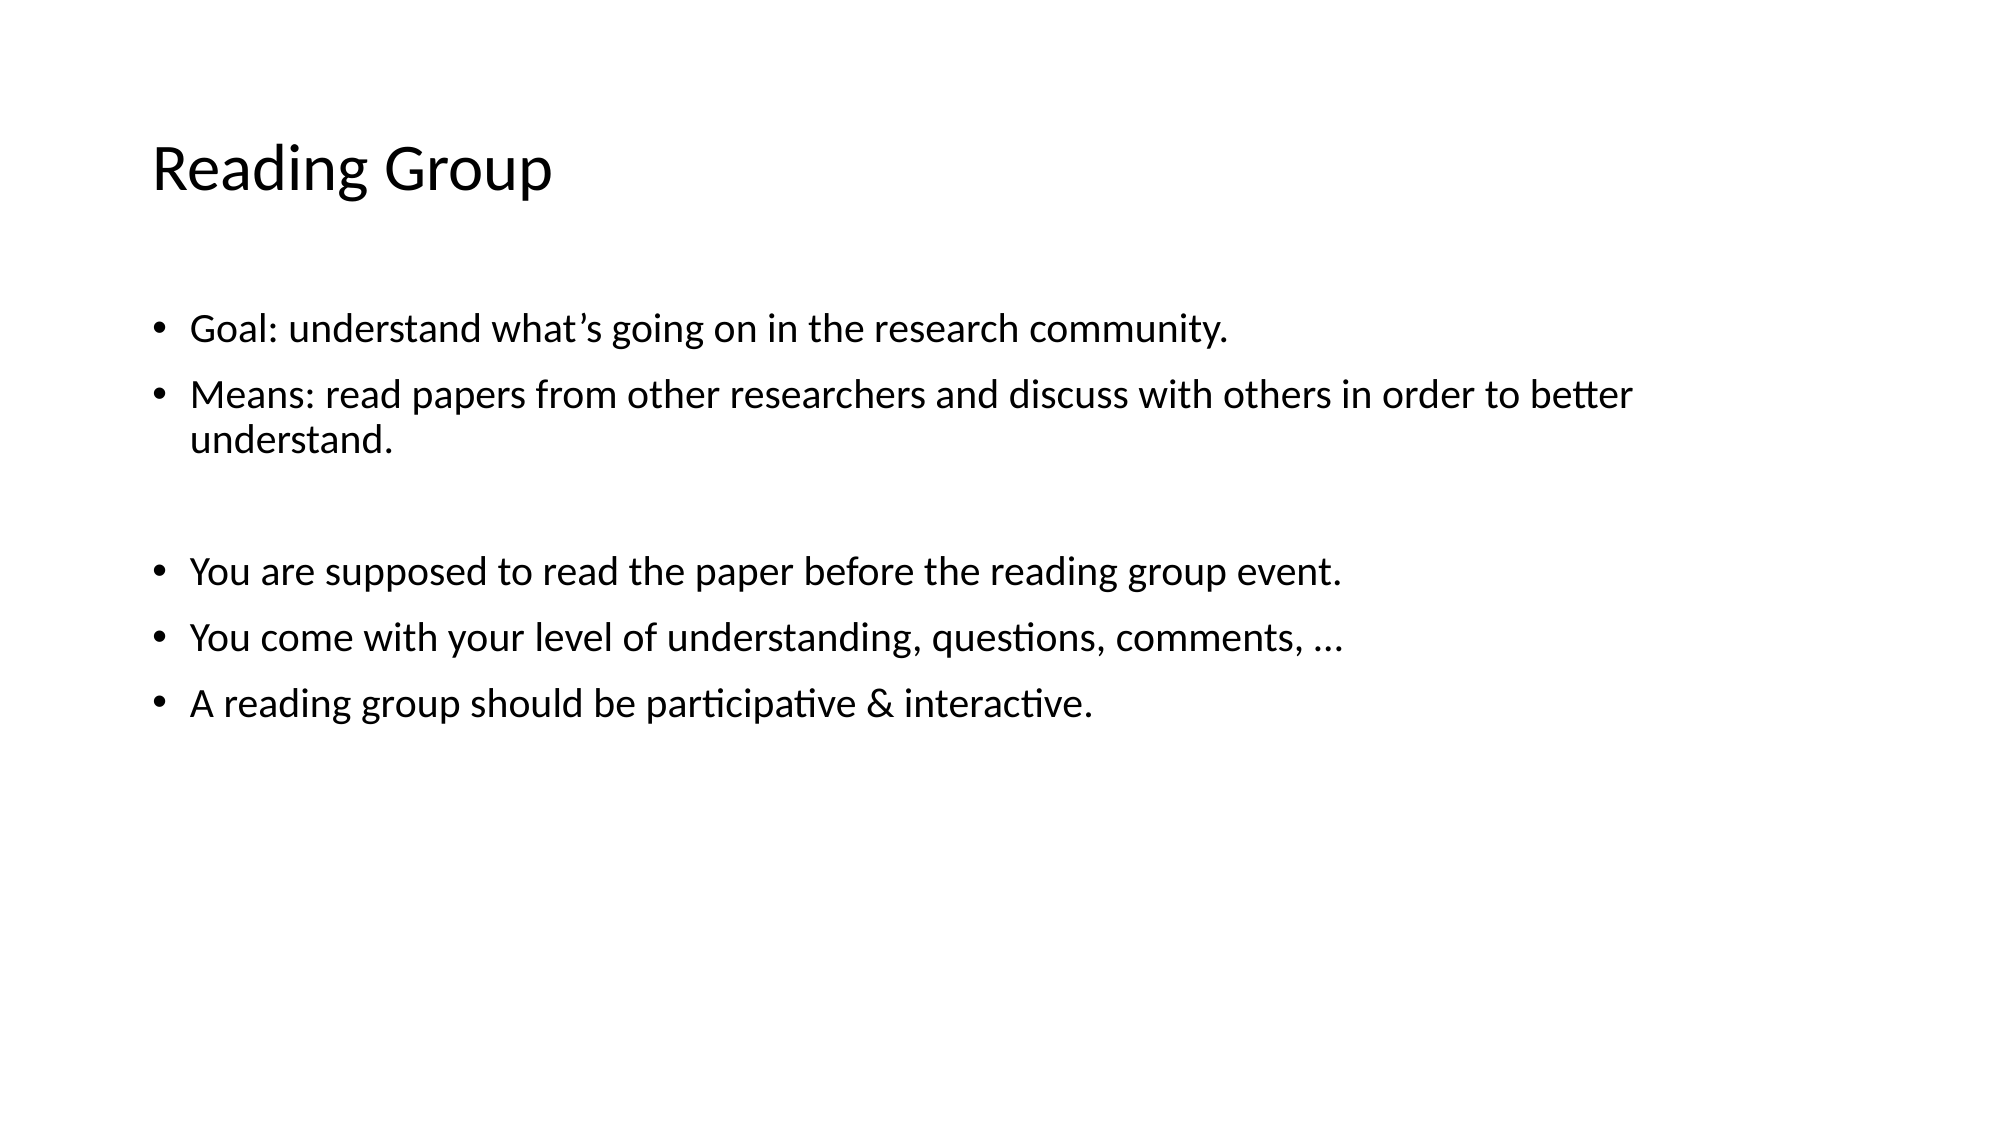

# Reading Group
Goal: understand what’s going on in the research community.
Means: read papers from other researchers and discuss with others in order to better understand.

You are supposed to read the paper before the reading group event.
You come with your level of understanding, questions, comments, …
A reading group should be participative & interactive.